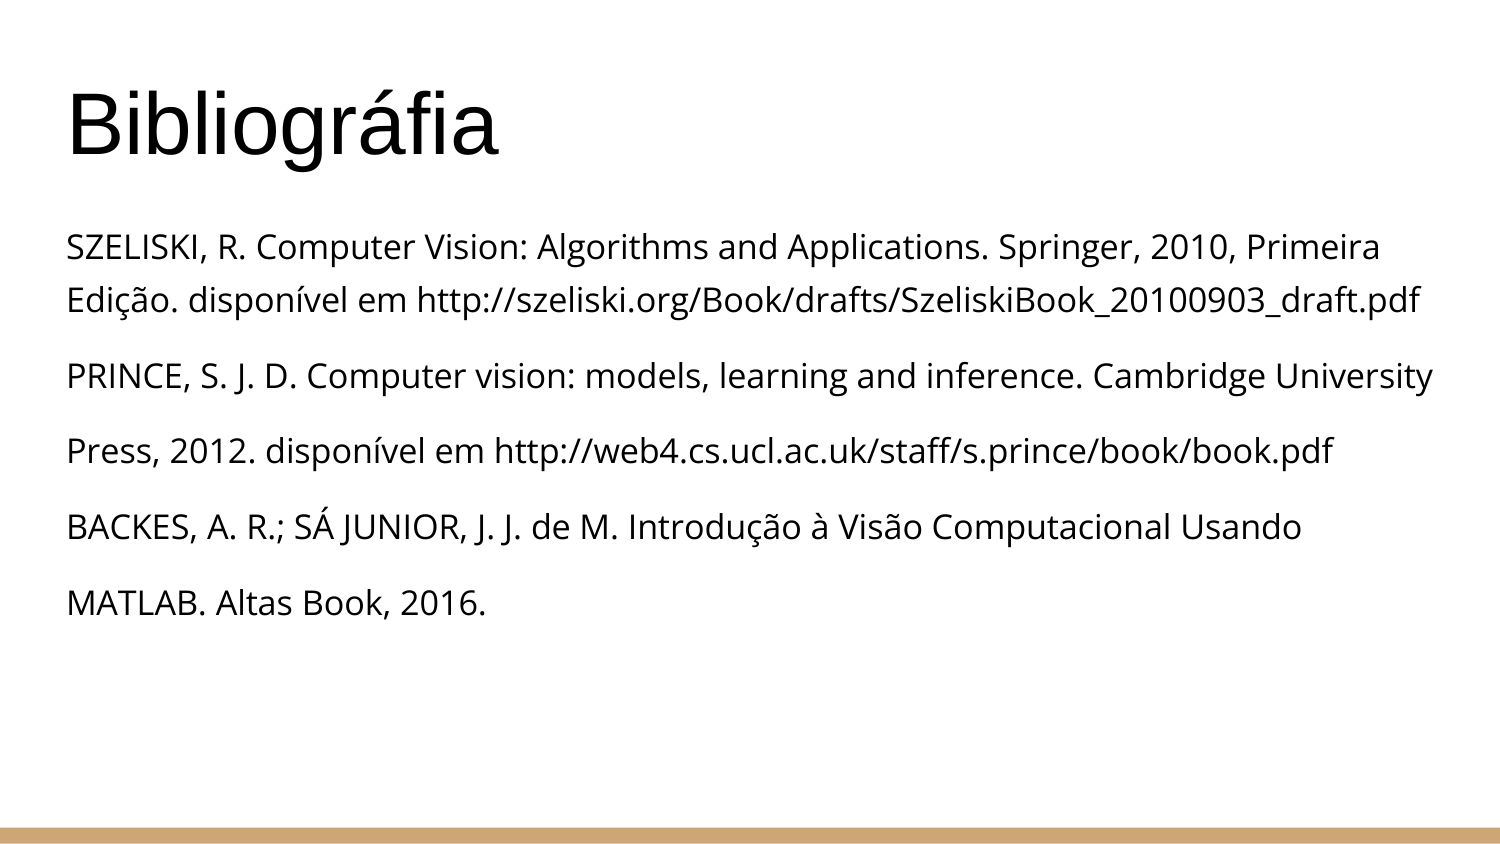

# Bibliográfia
SZELISKI, R. Computer Vision: Algorithms and Applications. Springer, 2010, Primeira Edição. disponível em http://szeliski.org/Book/drafts/SzeliskiBook_20100903_draft.pdf
PRINCE, S. J. D. Computer vision: models, learning and inference. Cambridge University
Press, 2012. disponível em http://web4.cs.ucl.ac.uk/staff/s.prince/book/book.pdf
BACKES, A. R.; SÁ JUNIOR, J. J. de M. Introdução à Visão Computacional Usando
MATLAB. Altas Book, 2016.